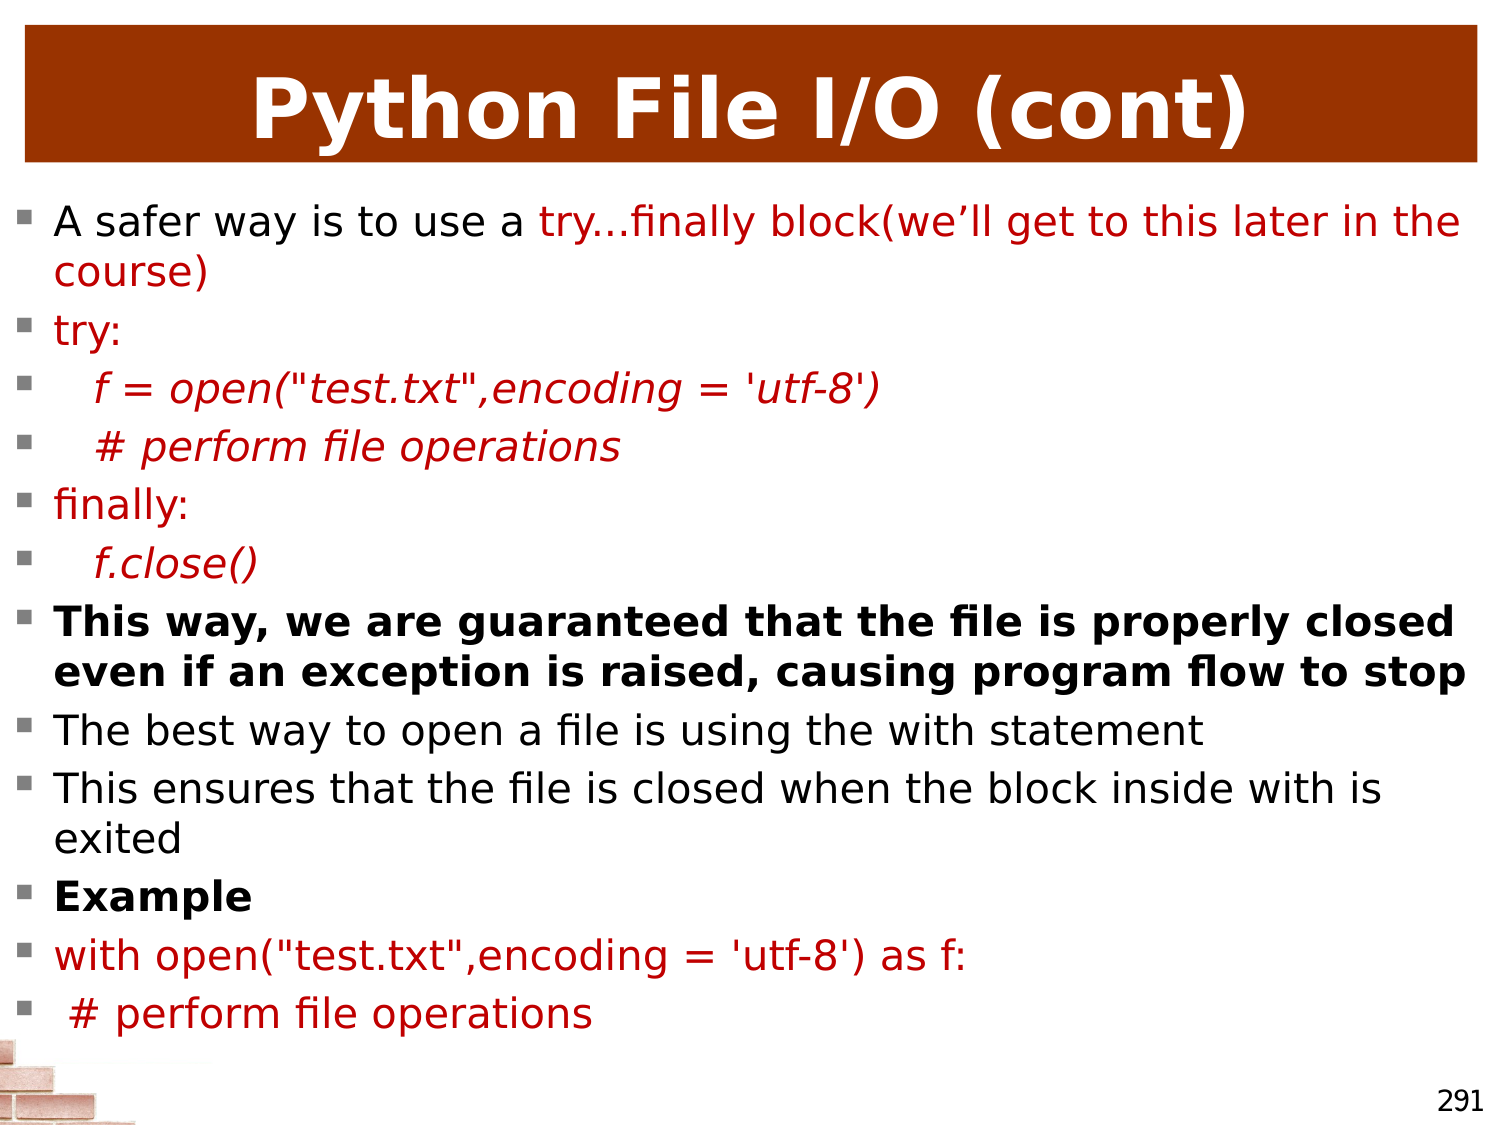

# Python File I/O (cont)
A safer way is to use a try...finally block(we’ll get to this later in the course)
try:
   f = open("test.txt",encoding = 'utf-8')
   # perform file operations
finally:
   f.close()
This way, we are guaranteed that the file is properly closed even if an exception is raised, causing program flow to stop
The best way to open a file is using the with statement
This ensures that the file is closed when the block inside with is exited
Example
with open("test.txt",encoding = 'utf-8') as f:
 # perform file operations
291